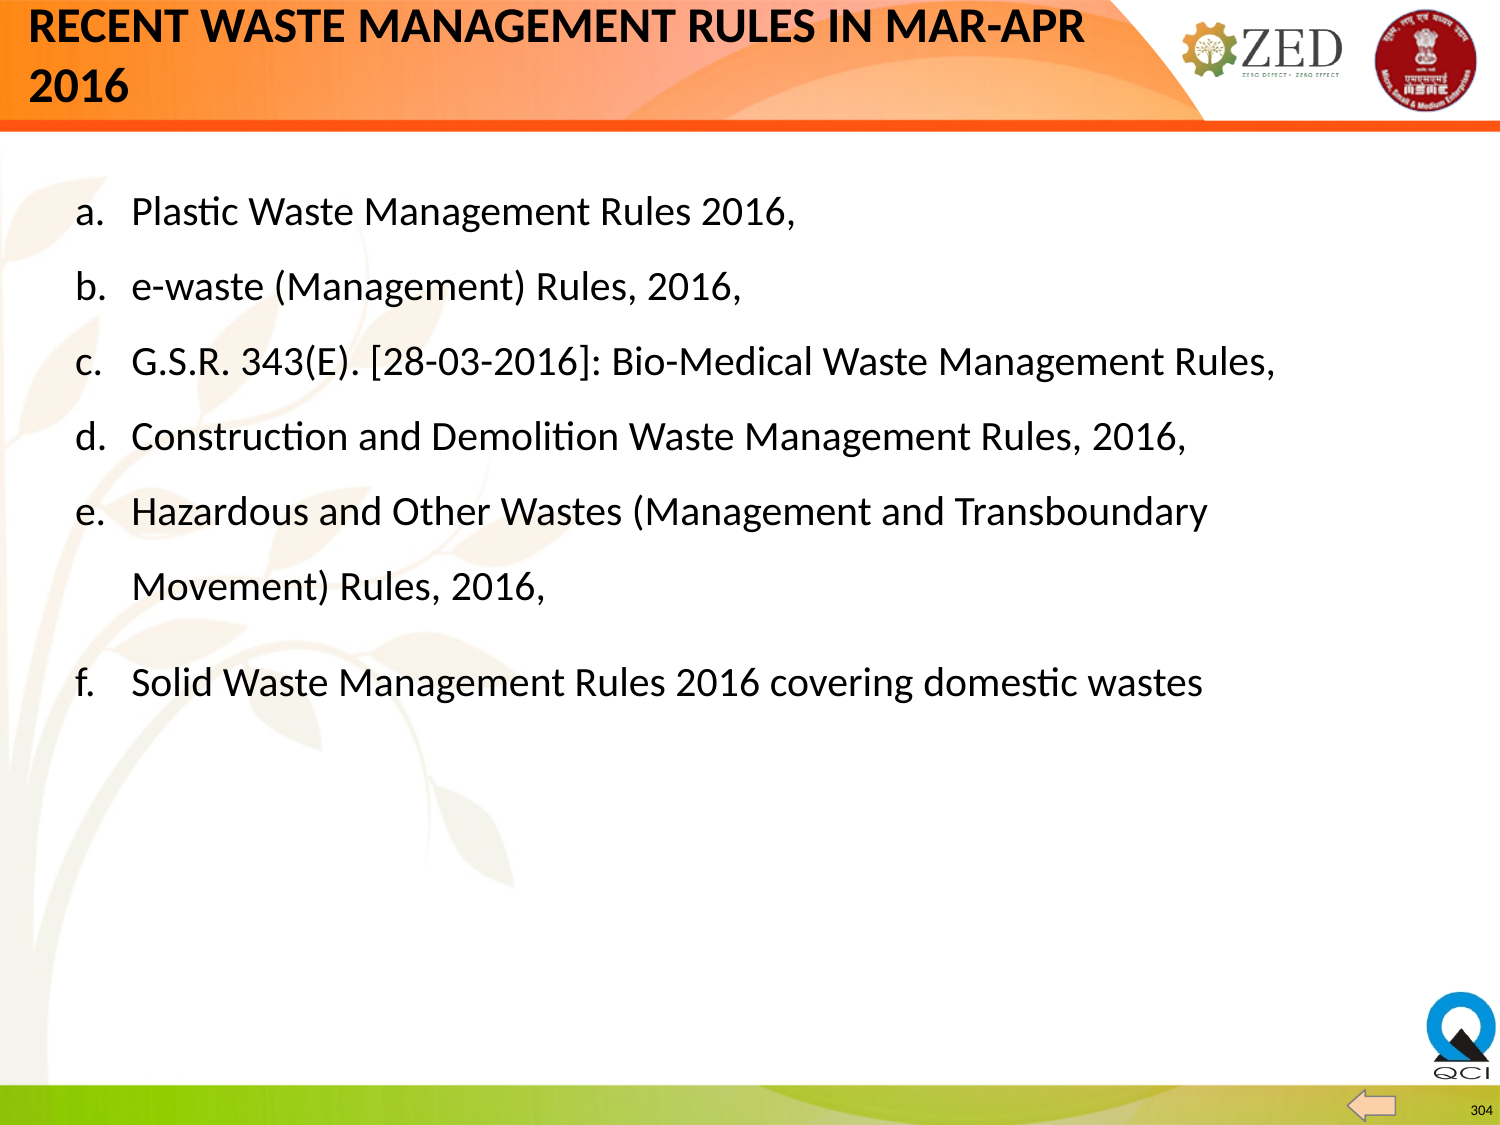

# RECENT WASTE MANAGEMENT RULES IN MAR-APR 2016
Plastic Waste Management Rules 2016,
e-waste (Management) Rules, 2016,
G.S.R. 343(E). [28-03-2016]: Bio-Medical Waste Management Rules,
Construction and Demolition Waste Management Rules, 2016,
Hazardous and Other Wastes (Management and Transboundary Movement) Rules, 2016,
Solid Waste Management Rules 2016 covering domestic wastes